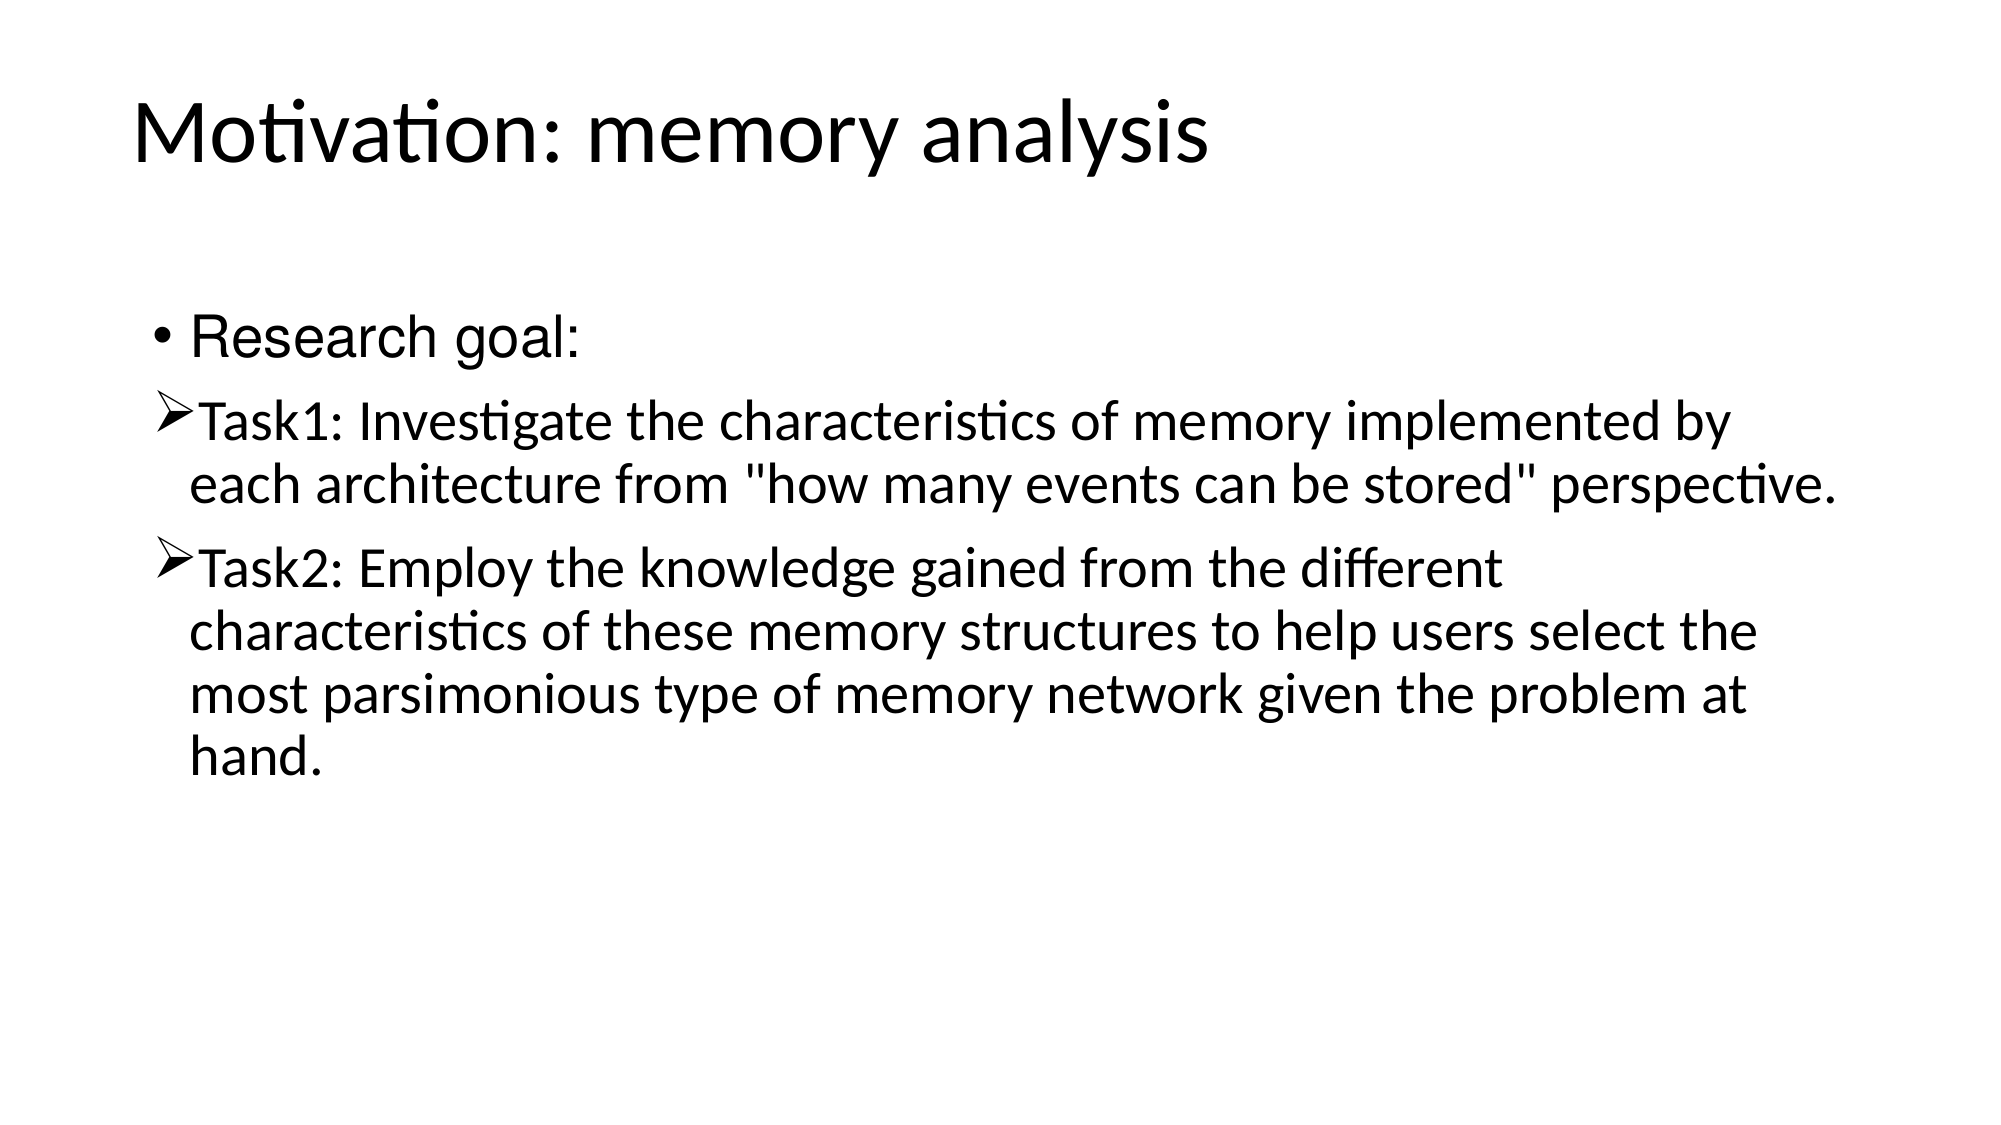

# Motivation: memory analysis
Research goal:
Task1: Investigate the characteristics of memory implemented by each architecture from "how many events can be stored" perspective.
Task2: Employ the knowledge gained from the different characteristics of these memory structures to help users select the most parsimonious type of memory network given the problem at hand.